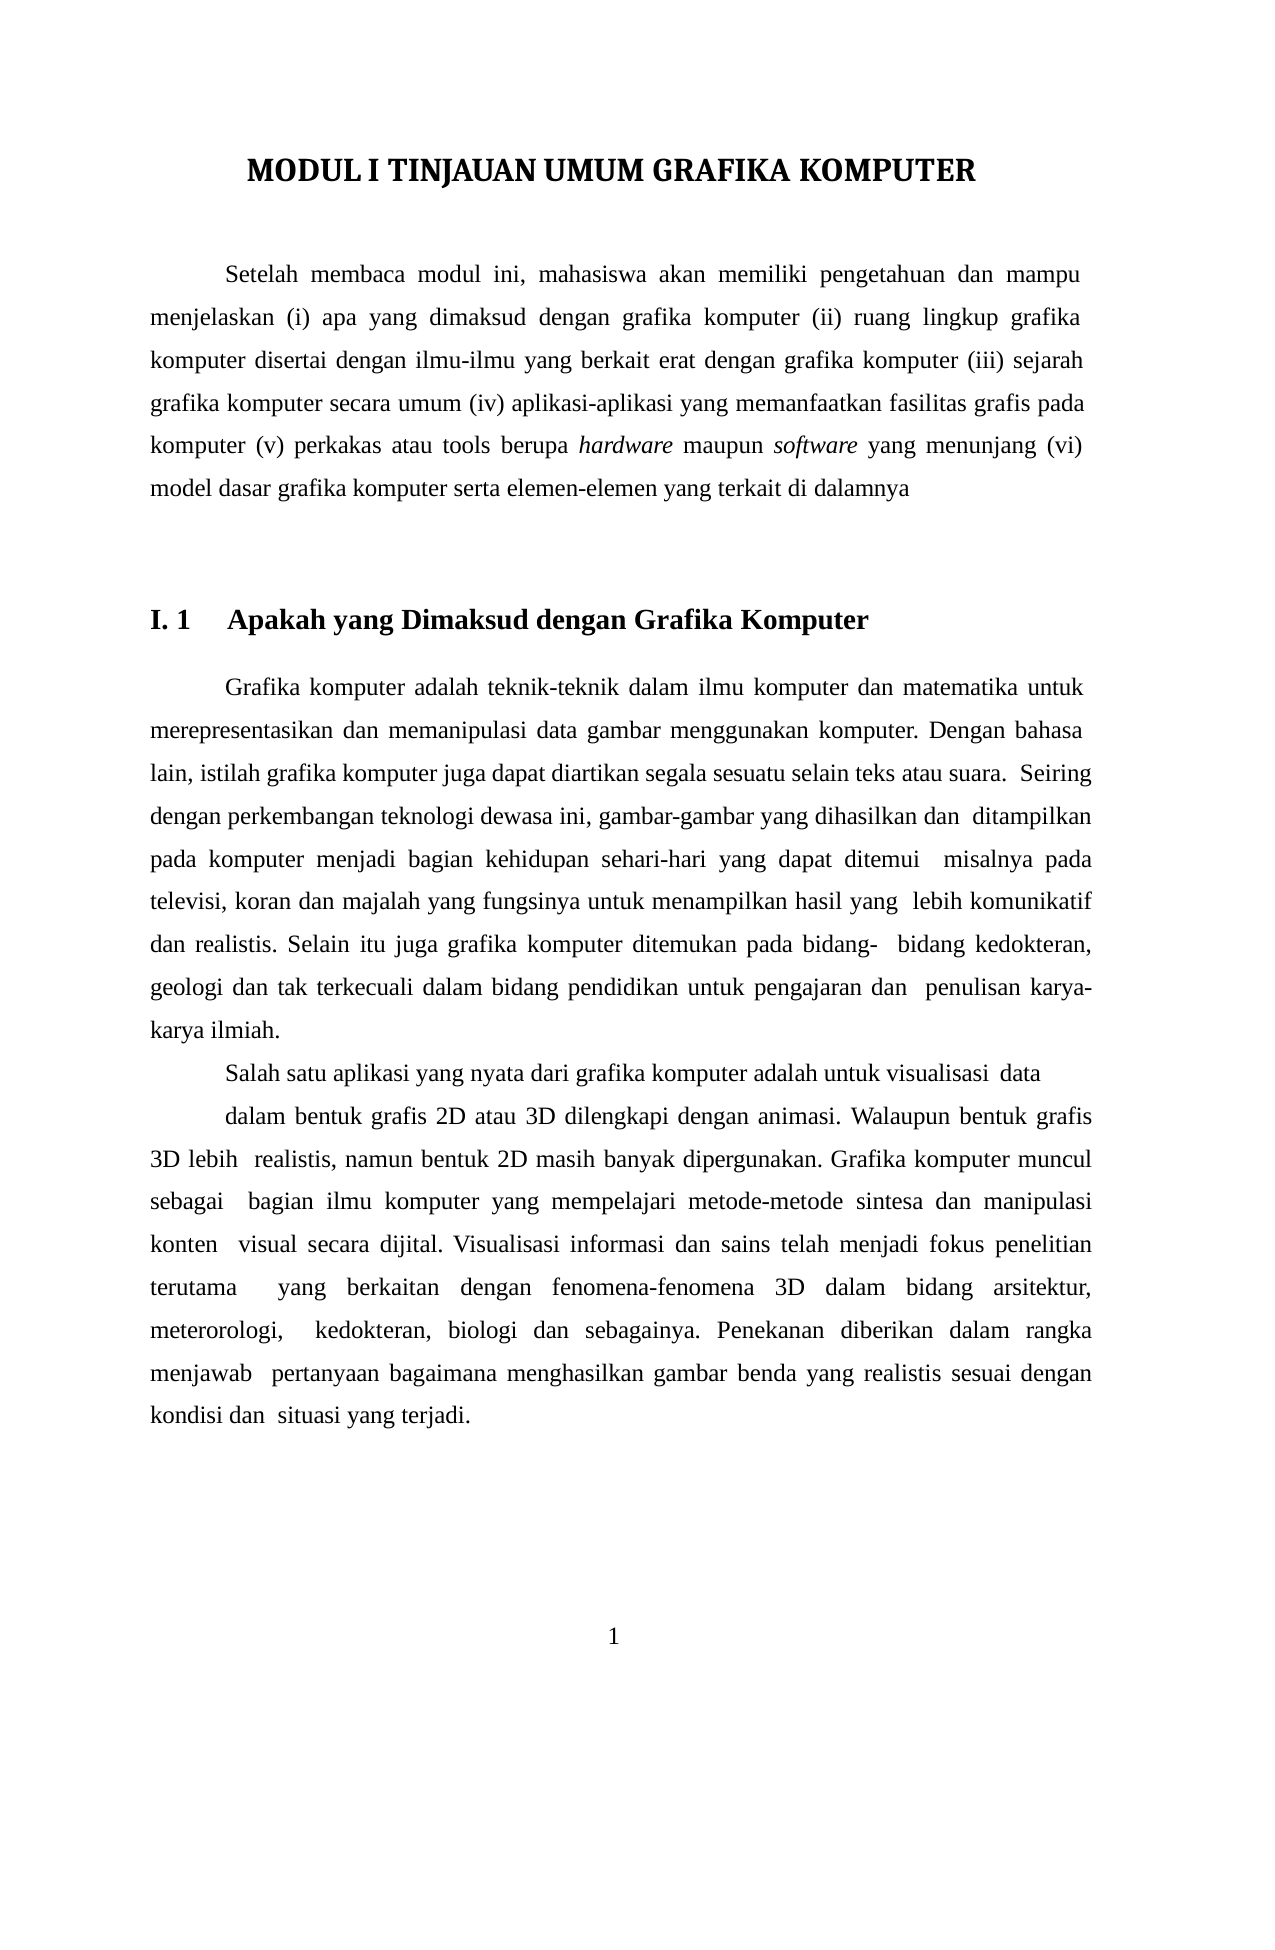

MODUL I TINJAUAN UMUM GRAFIKA KOMPUTER

Setelah membaca modul ini, mahasiswa akan memiliki pengetahuan dan mampu  menjelaskan (i) apa yang dimaksud dengan grafika komputer (ii) ruang lingkup grafika  komputer disertai dengan ilmu-ilmu yang berkait erat dengan grafika komputer (iii) sejarah  grafika komputer secara umum (iv) aplikasi-aplikasi yang memanfaatkan fasilitas grafis pada  komputer (v) perkakas atau tools berupa hardware maupun software yang menunjang (vi)  model dasar grafika komputer serta elemen-elemen yang terkait di dalamnya
I. 1	Apakah yang Dimaksud dengan Grafika Komputer
Grafika komputer adalah teknik-teknik dalam ilmu komputer dan matematika untuk  merepresentasikan dan memanipulasi data gambar menggunakan komputer. Dengan bahasa  lain, istilah grafika komputer juga dapat diartikan segala sesuatu selain teks atau suara.  Seiring dengan perkembangan teknologi dewasa ini, gambar-gambar yang dihasilkan dan  ditampilkan pada komputer menjadi bagian kehidupan sehari-hari yang dapat ditemui  misalnya pada televisi, koran dan majalah yang fungsinya untuk menampilkan hasil yang  lebih komunikatif dan realistis. Selain itu juga grafika komputer ditemukan pada bidang-  bidang kedokteran, geologi dan tak terkecuali dalam bidang pendidikan untuk pengajaran dan  penulisan karya-karya ilmiah.
Salah satu aplikasi yang nyata dari grafika komputer adalah untuk visualisasi data
dalam bentuk grafis 2D atau 3D dilengkapi dengan animasi. Walaupun bentuk grafis 3D lebih  realistis, namun bentuk 2D masih banyak dipergunakan. Grafika komputer muncul sebagai  bagian ilmu komputer yang mempelajari metode-metode sintesa dan manipulasi konten  visual secara dijital. Visualisasi informasi dan sains telah menjadi fokus penelitian terutama  yang berkaitan dengan fenomena-fenomena 3D dalam bidang arsitektur, meterorologi,  kedokteran, biologi dan sebagainya. Penekanan diberikan dalam rangka menjawab  pertanyaan bagaimana menghasilkan gambar benda yang realistis sesuai dengan kondisi dan  situasi yang terjadi.
1